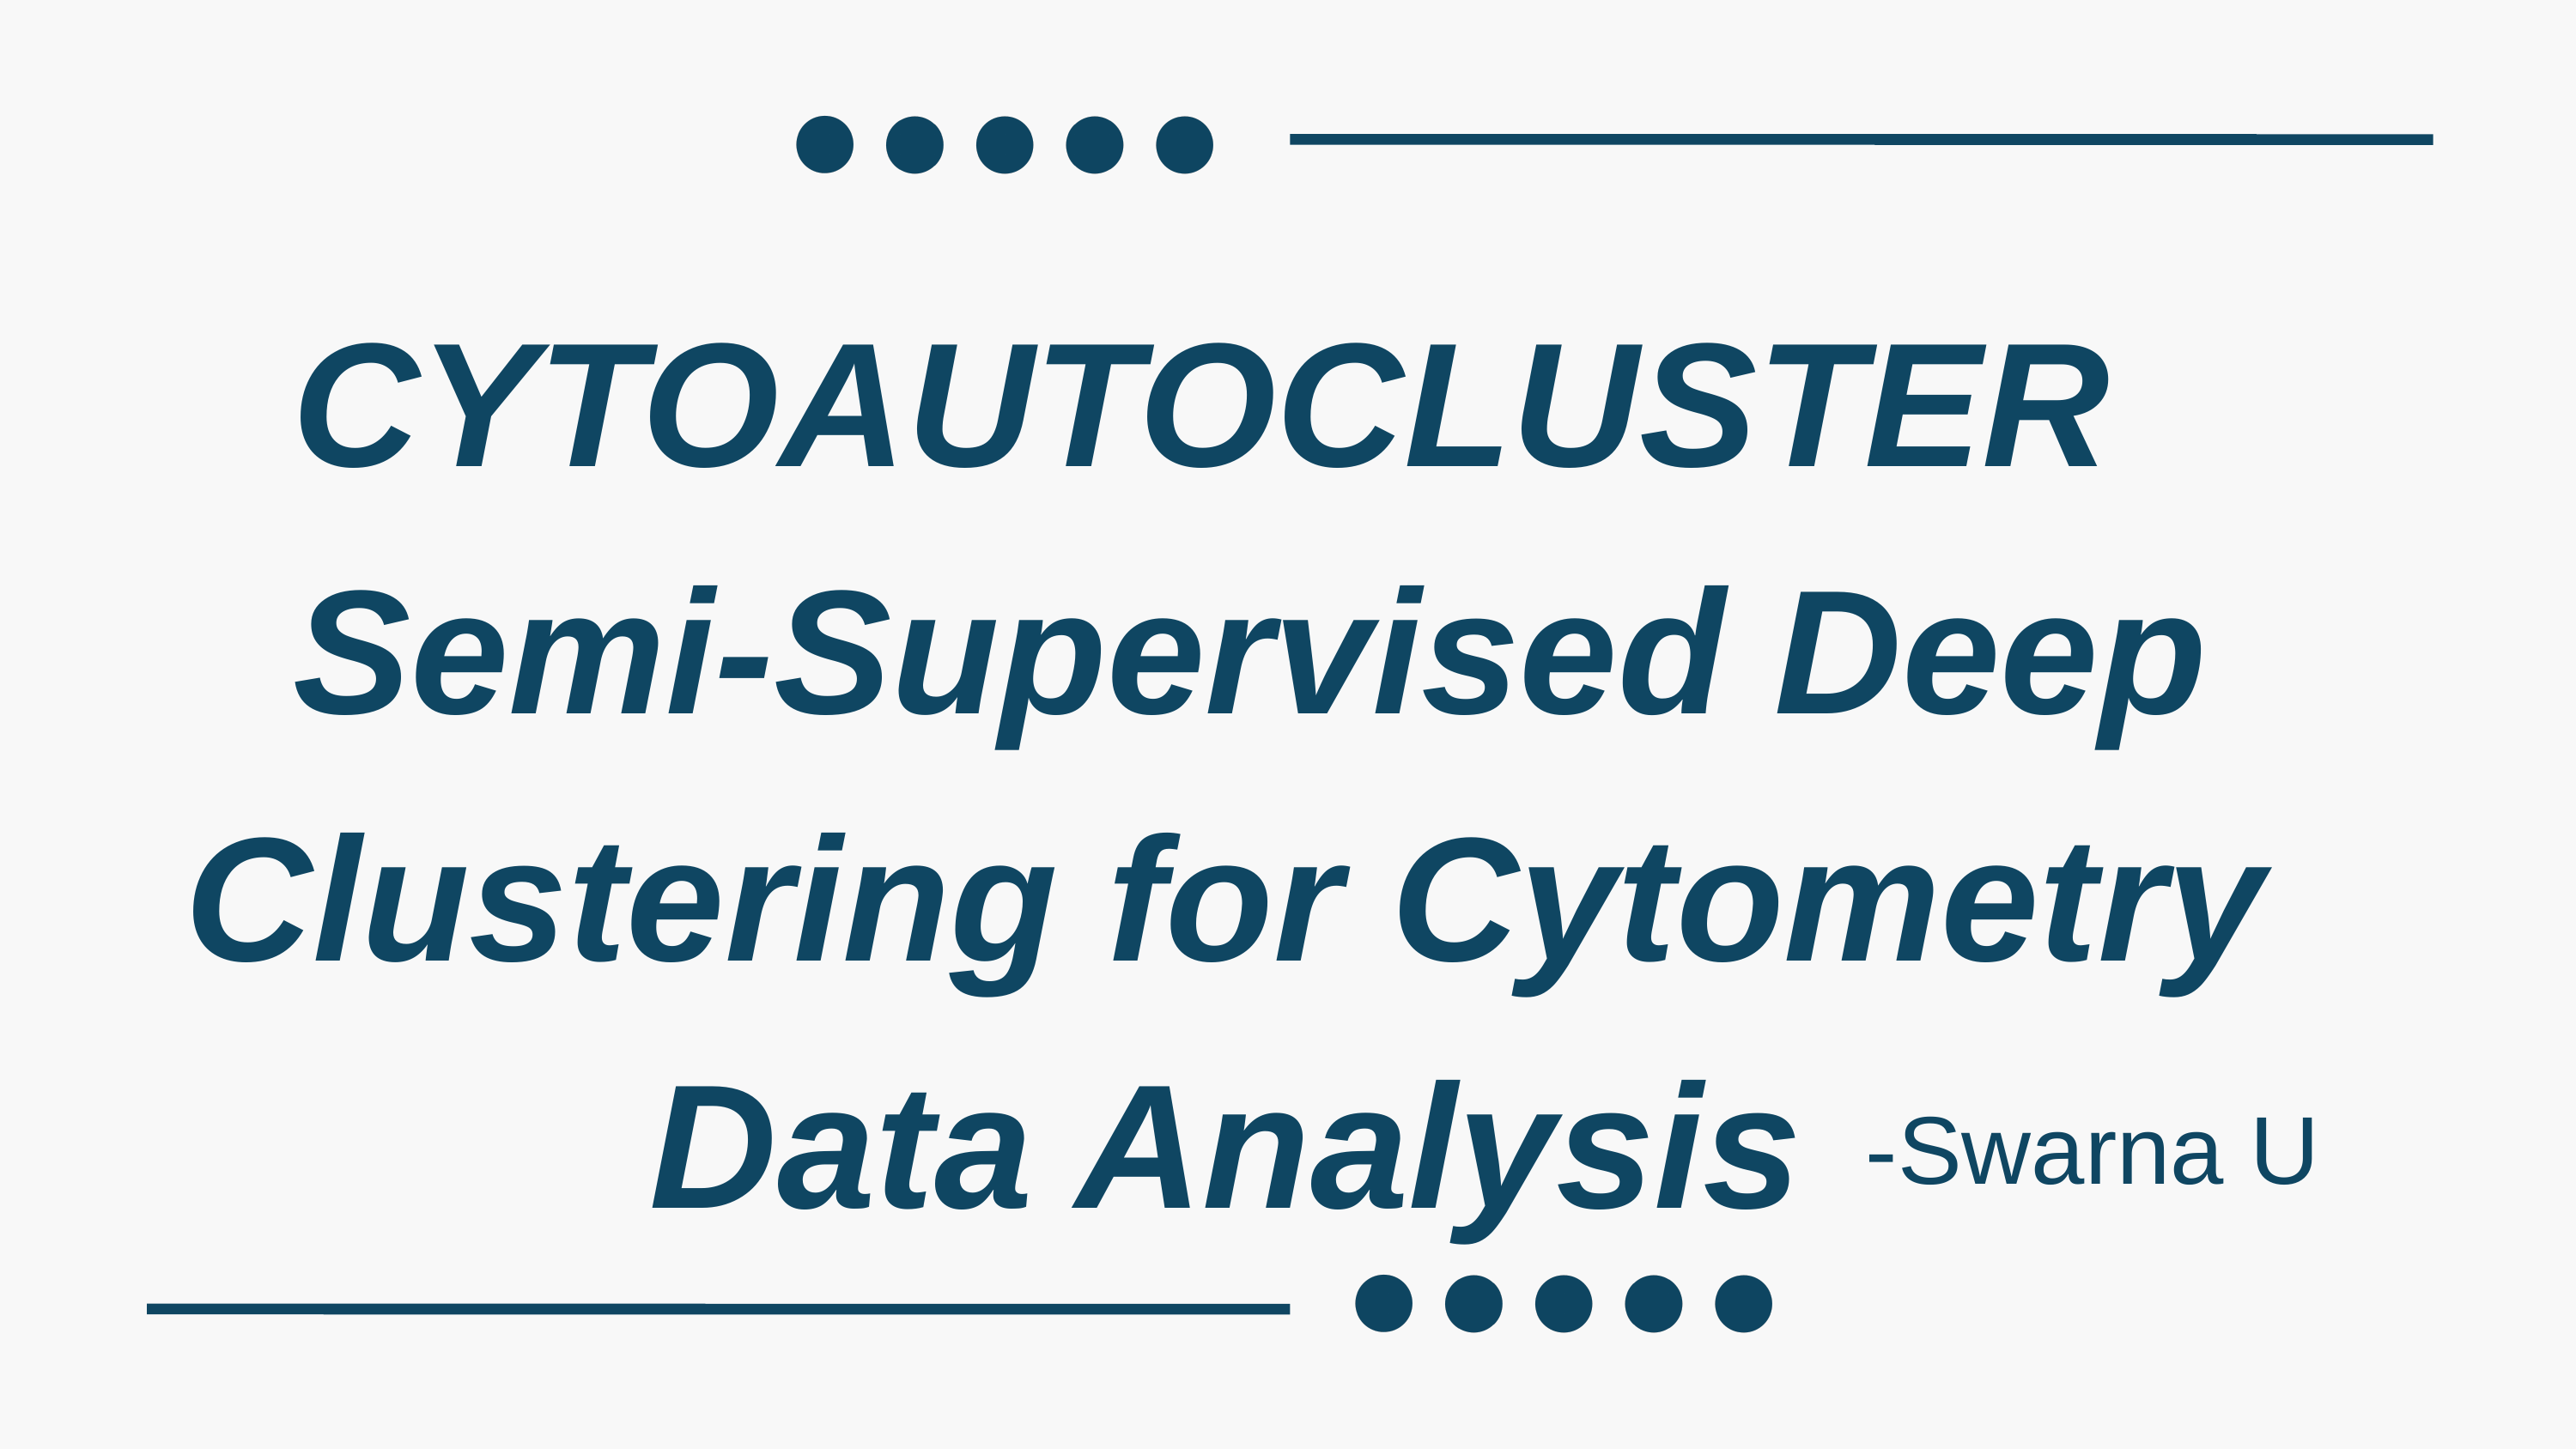

CYTOAUTOCLUSTER
 Semi-Supervised Deep Clustering for Cytometry Data Analysis

-Swarna U